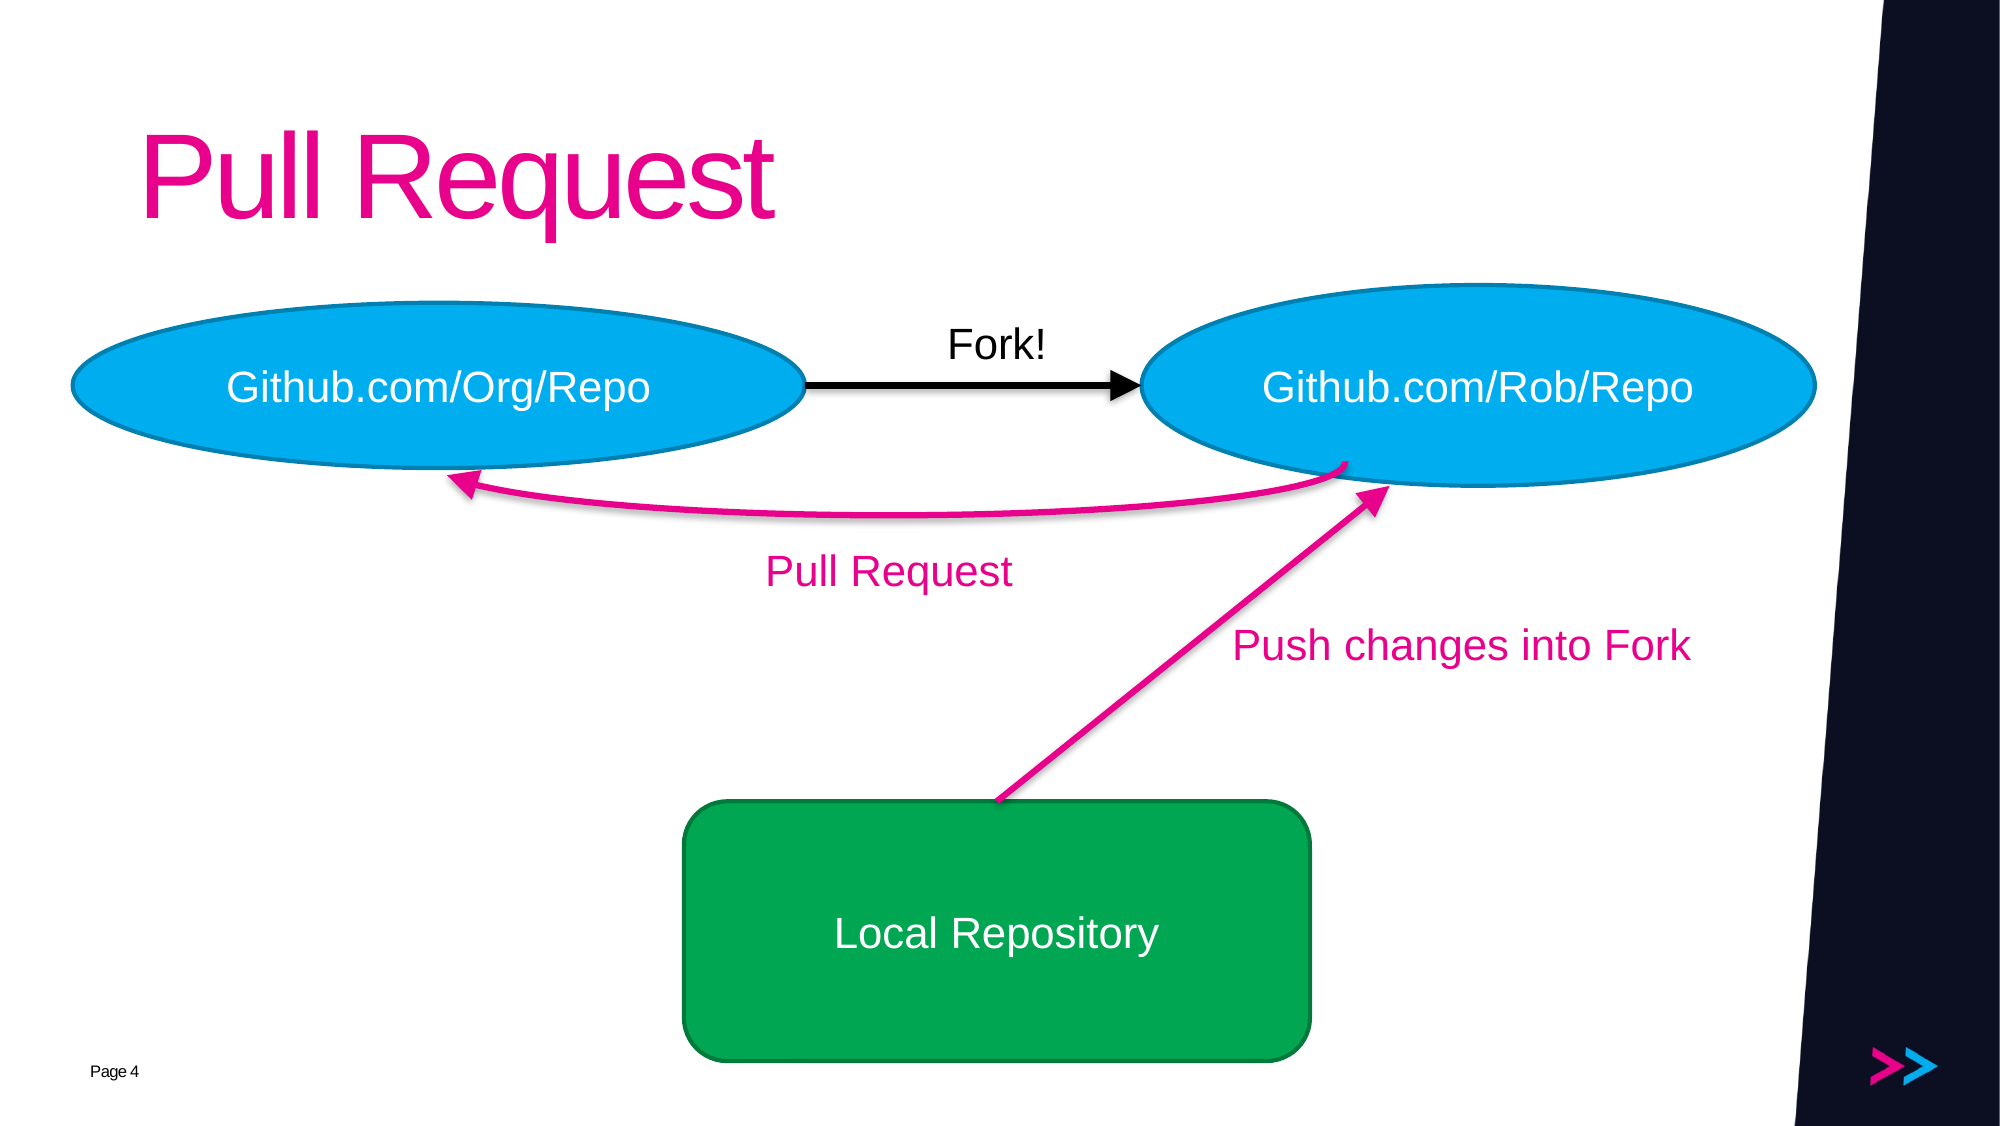

# Pull Request
Github.com/Rob/Repo
Github.com/Org/Repo
Fork!

Pull Request
Push changes into Fork
Local Repository
4